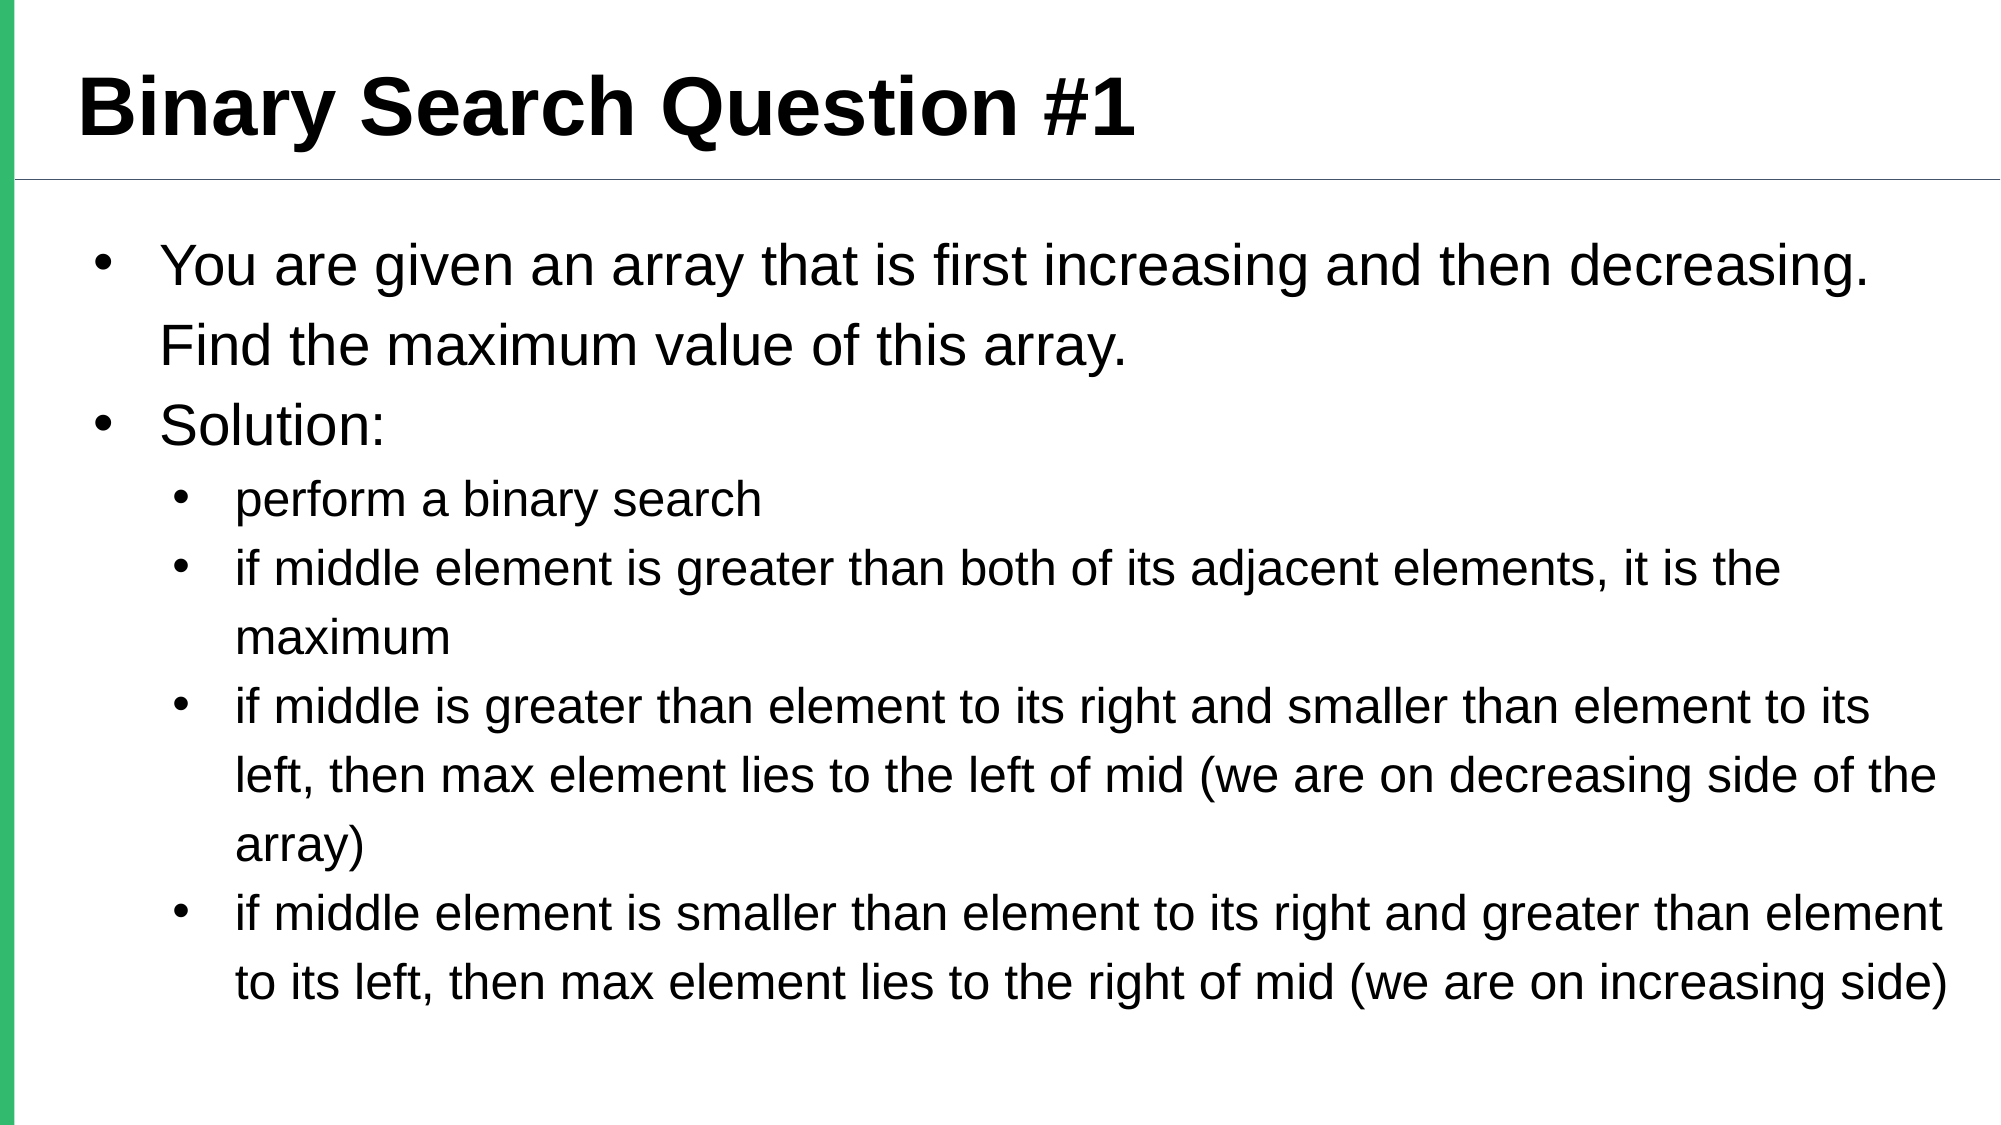

Binary Search Question #1

You are given an array that is first increasing and then decreasing. Find the maximum value of this array.
Solution:
perform a binary search
if middle element is greater than both of its adjacent elements, it is the maximum
if middle is greater than element to its right and smaller than element to its left, then max element lies to the left of mid (we are on decreasing side of the array)
if middle element is smaller than element to its right and greater than element to its left, then max element lies to the right of mid (we are on increasing side)